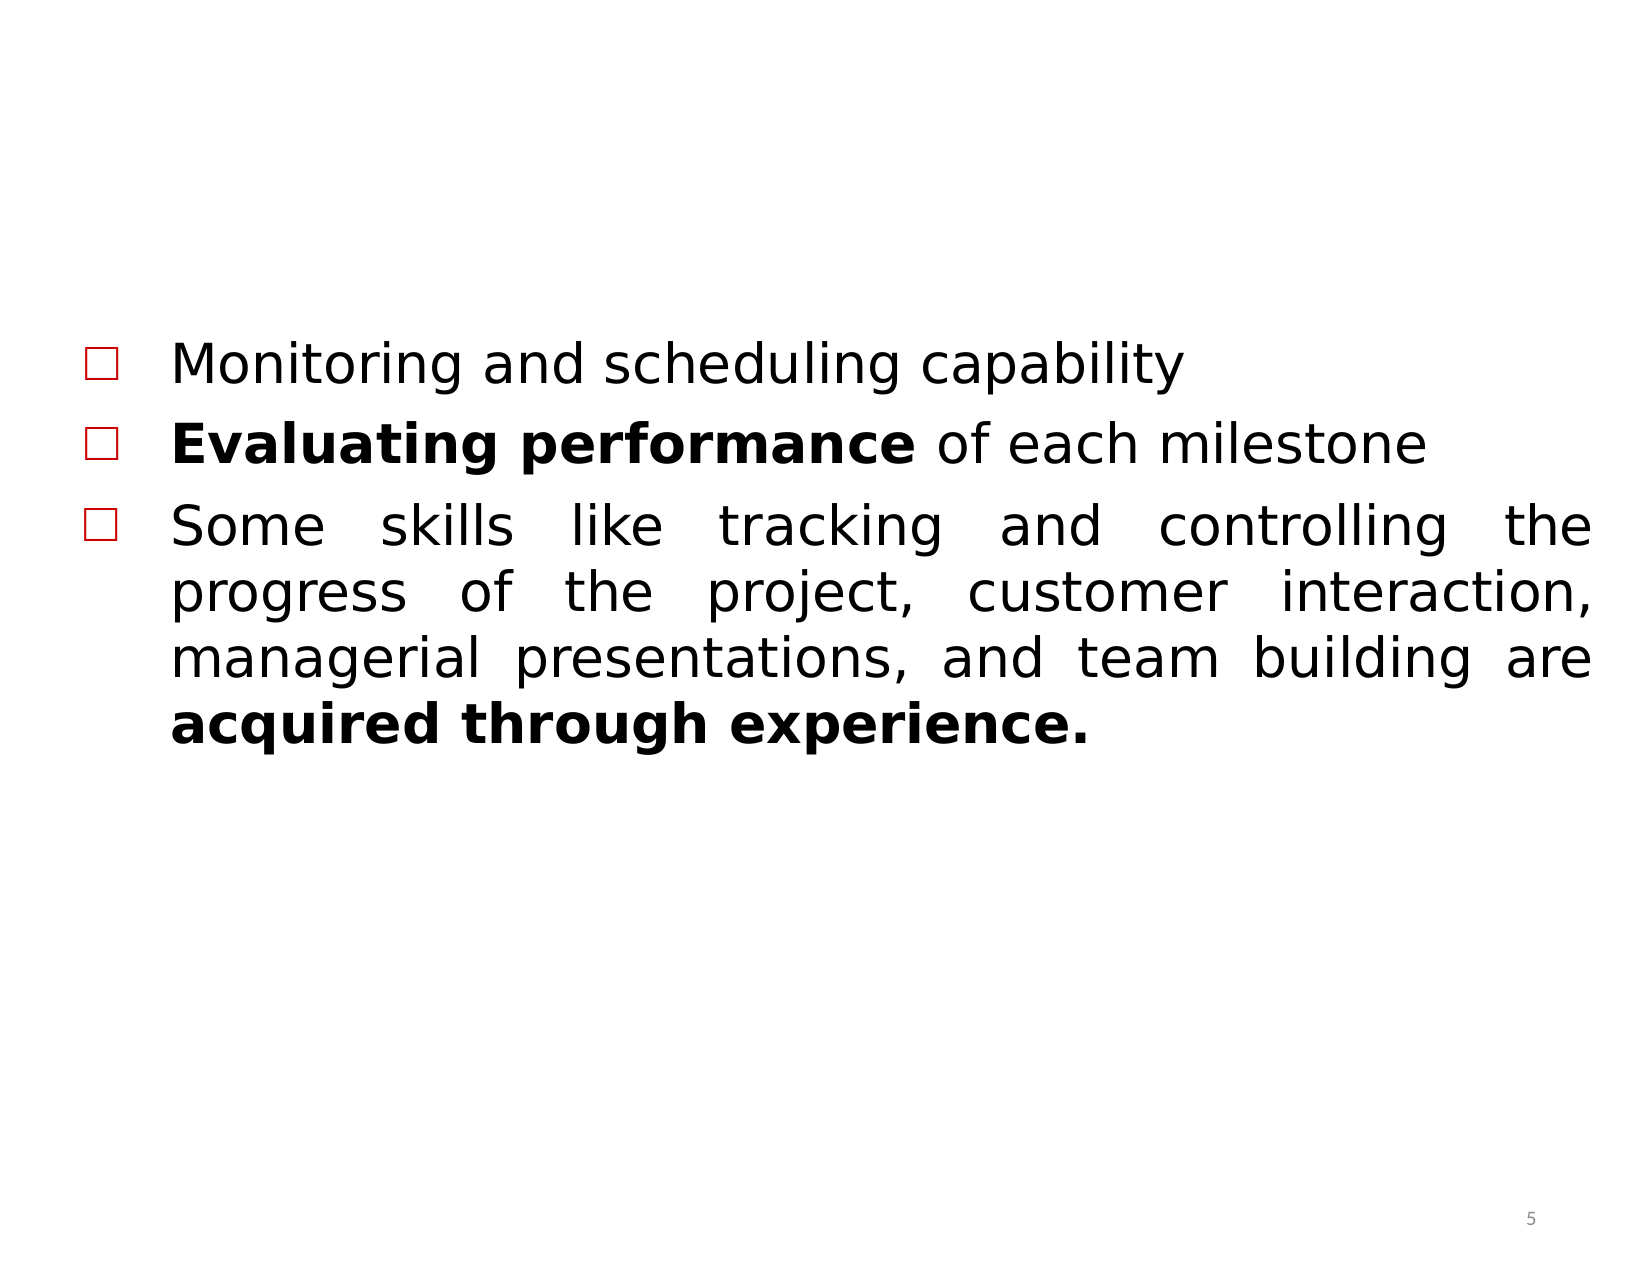

Monitoring and scheduling capability
Evaluating performance of each milestone
Some  skills  like  tracking  and  controlling  the progress  of  the  project,  customer  interaction, managerial presentations, and team building are acquired through experience.
5